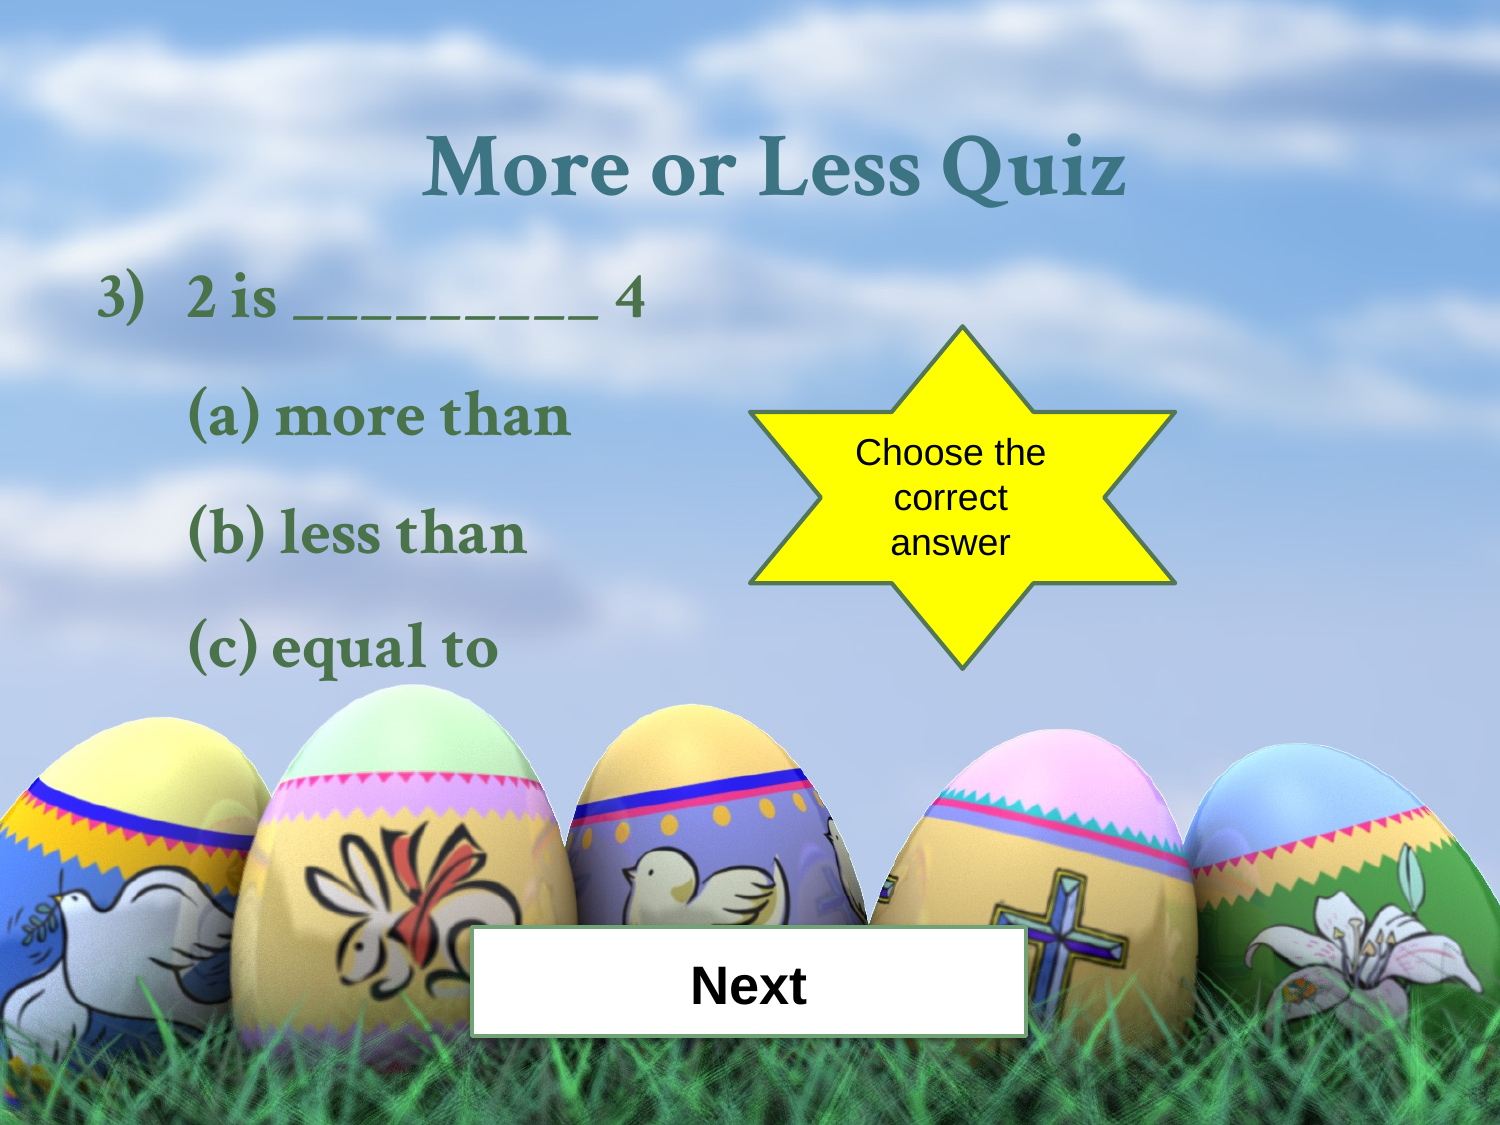

#
More or Less Quiz
3)   2 is _________ 4

 (a) more than
Choose the correct answer
 (b) less than
 (c) equal to

Next